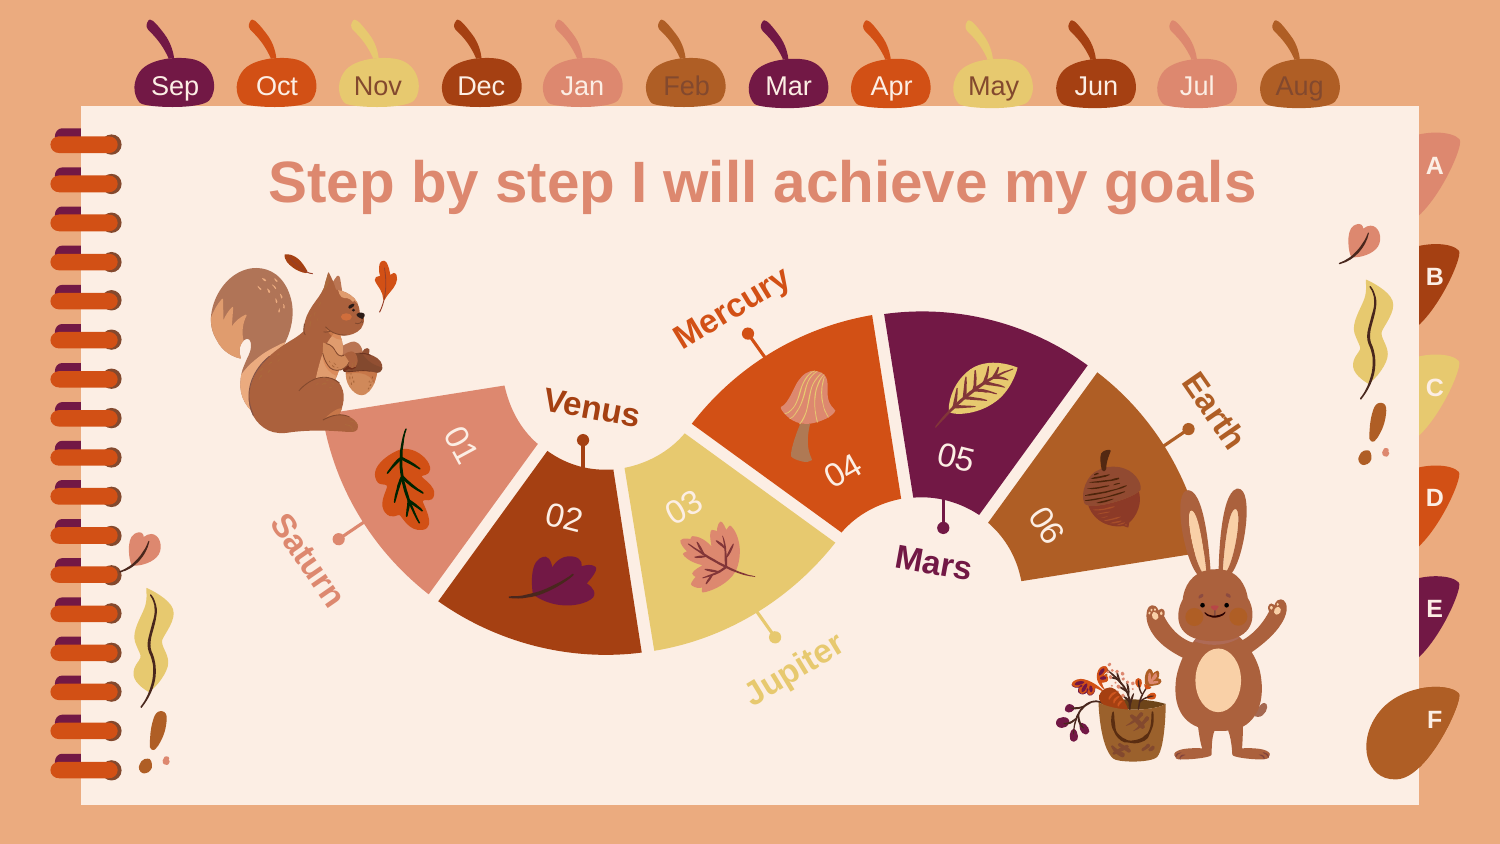

Sep
Oct
Nov
Dec
Jan
Feb
Mar
Apr
May
Jun
Jul
Aug
A
# Step by step I will achieve my goals

05
Mercury

04

01

Venus
Earth

06

03

02

Saturn
Mars

Jupiter
B

C
D

E

F